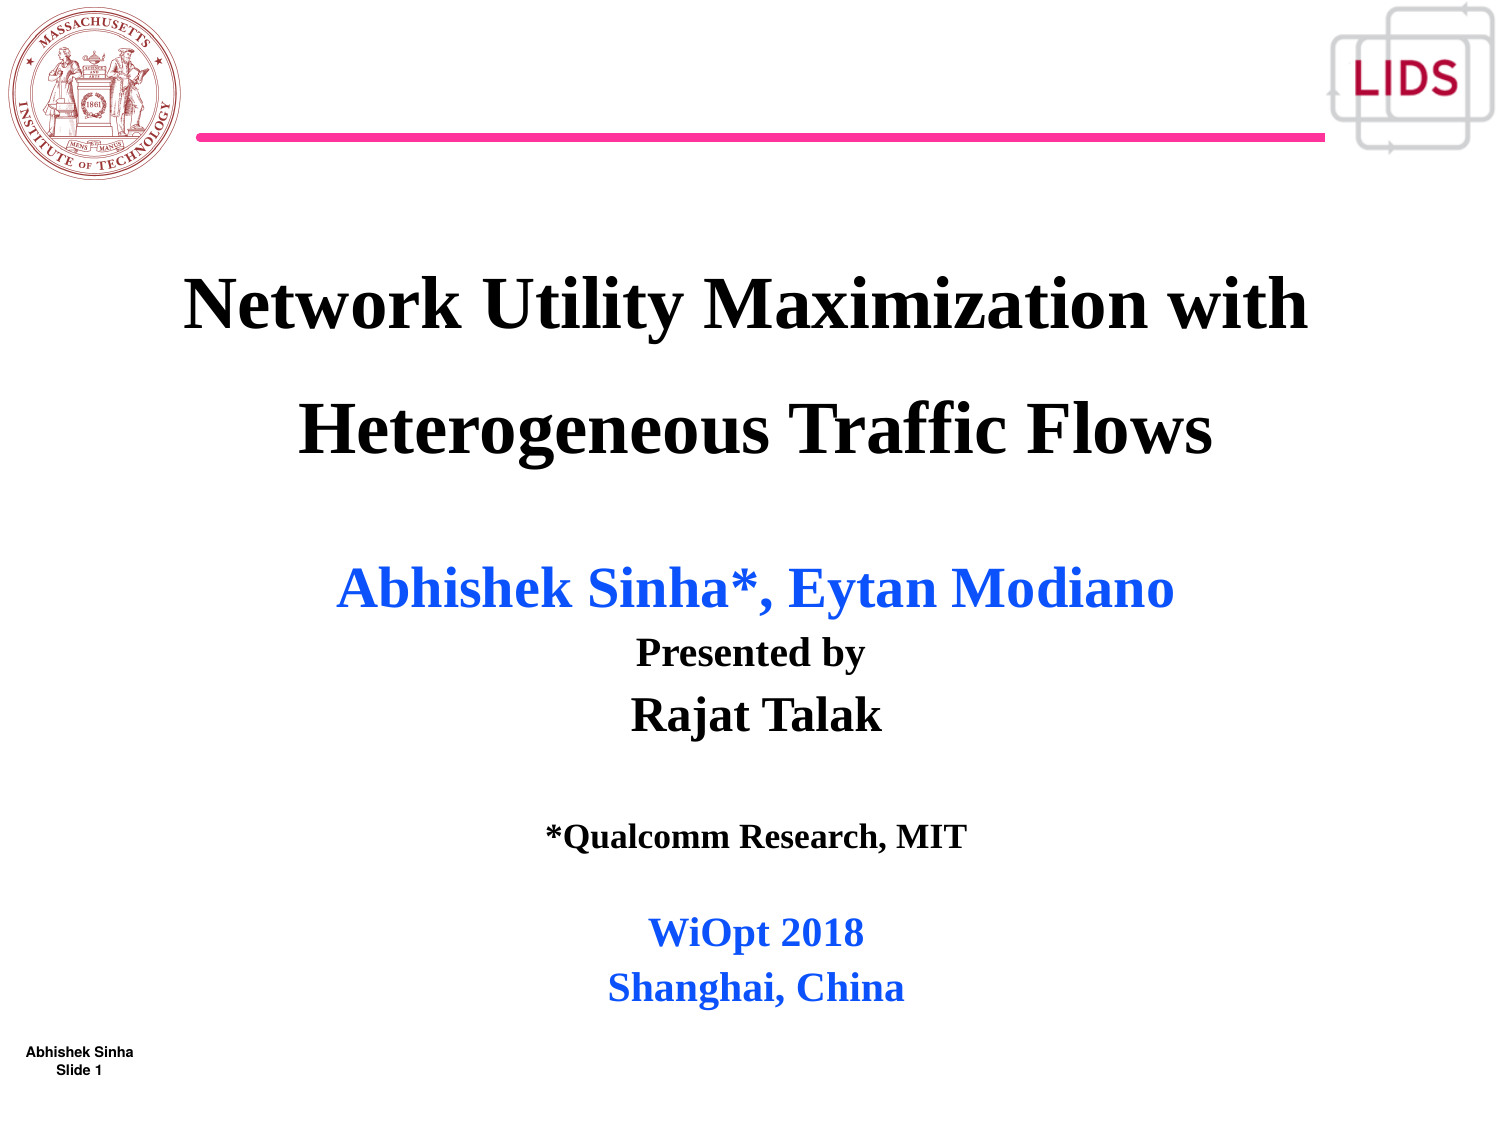

# Network Utility Maximization with Heterogeneous Traffic Flows
Abhishek Sinha*, Eytan Modiano
Presented by
Rajat Talak

*Qualcomm Research, MIT

WiOpt 2018
Shanghai, China